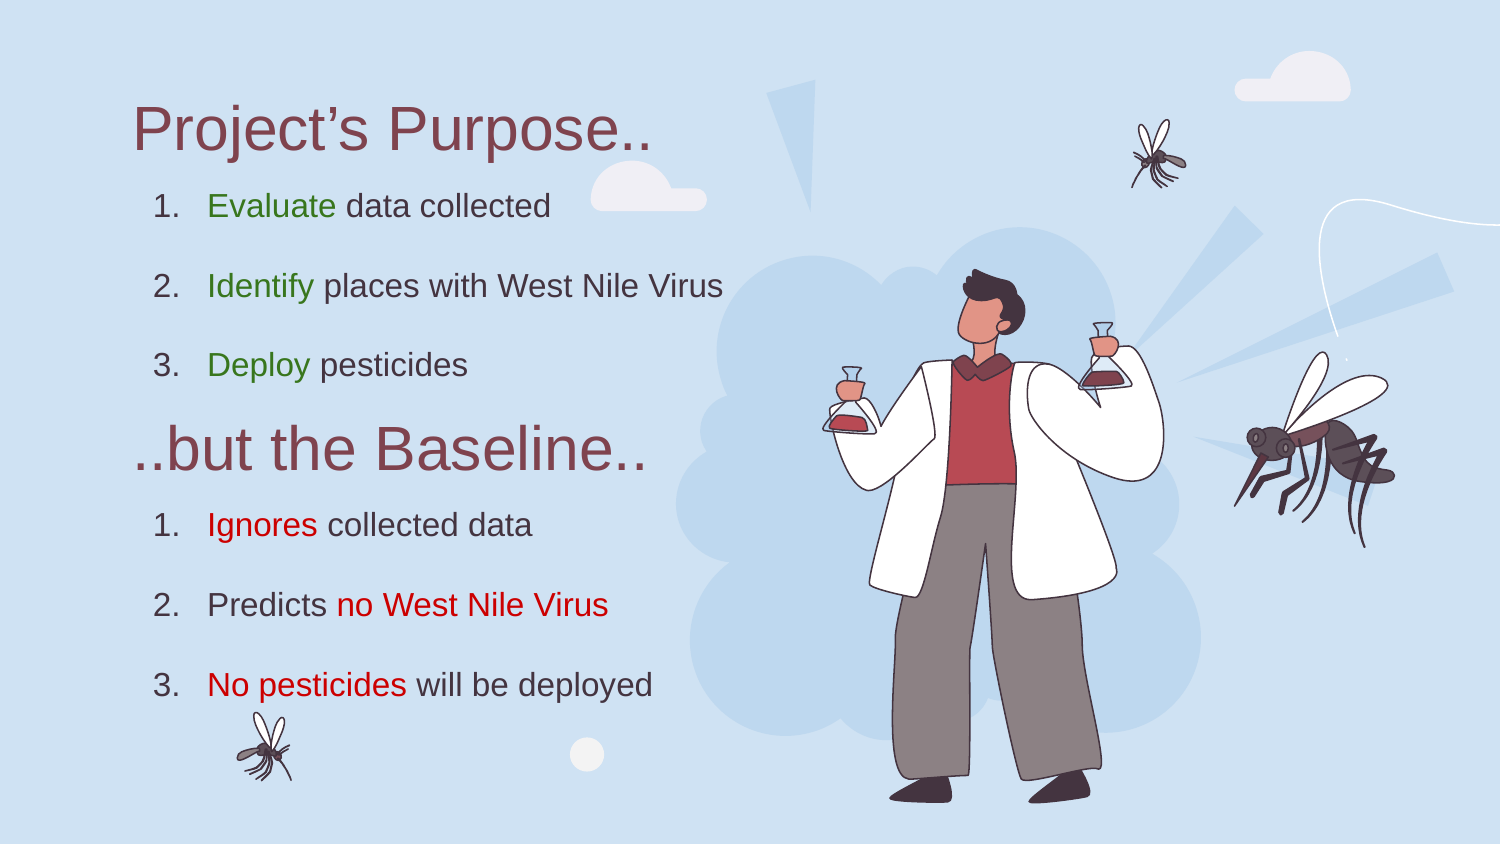

# Project’s Purpose..

Evaluate data collected

Identify places with West Nile Virus

Deploy pesticides

..but the Baseline..
Ignores collected data

Predicts no West Nile Virus

No pesticides will be deployed